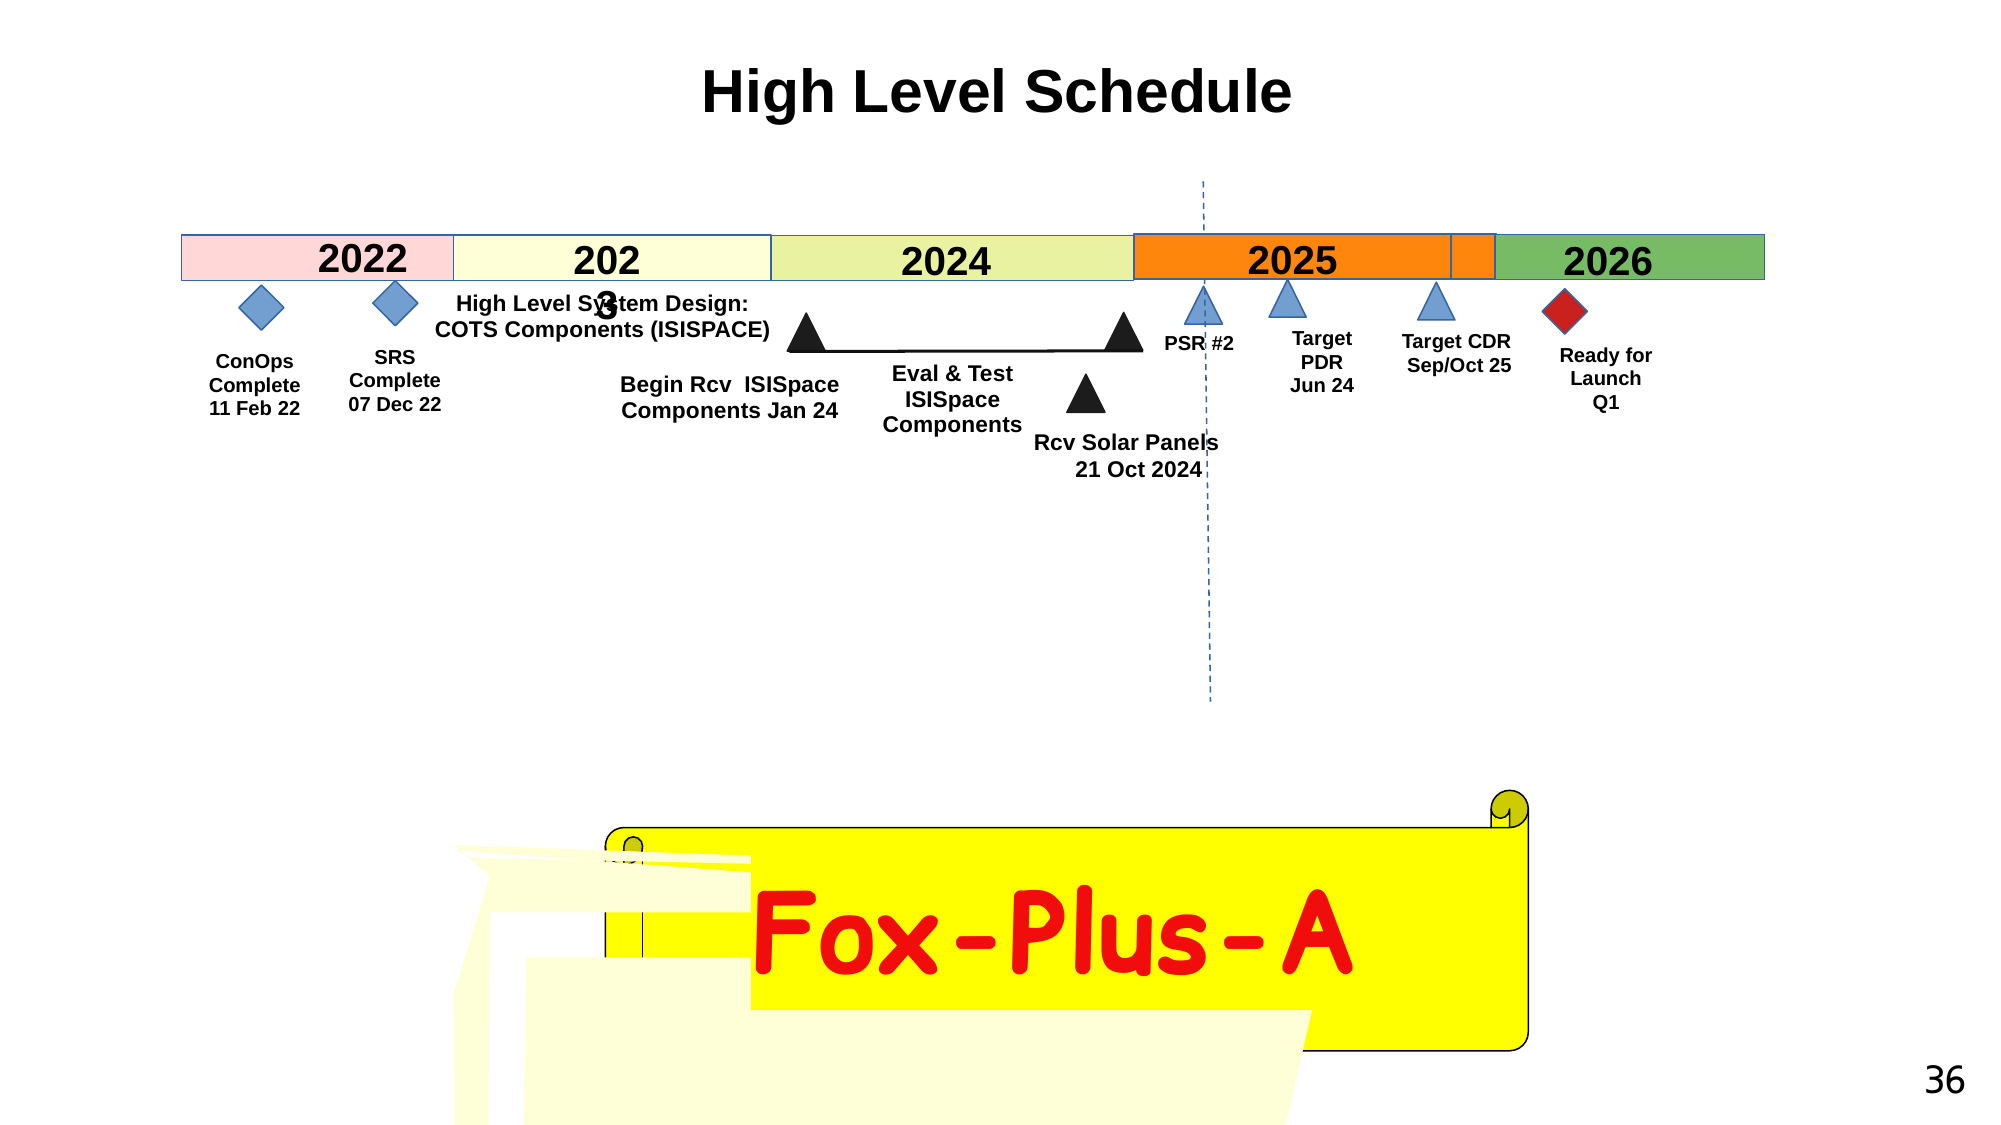

High Level Schedule

2023
2025

202

2026

2024

2022

Target
PDR
Jun 24

SRS
Complete
07 Dec 22
High Level System Design:
COTS Components (ISISPACE)

Target CDR
 Sep/Oct 25

ConOps
Complete
11 Feb 22

PSR #2

Ready for
Launch
Q1

Eval & Test ISISpace Components
Begin Rcv  ISISpace Components Jan 24

Rcv Solar Panels
    21 Oct 2024

Fox-Plus-A
36